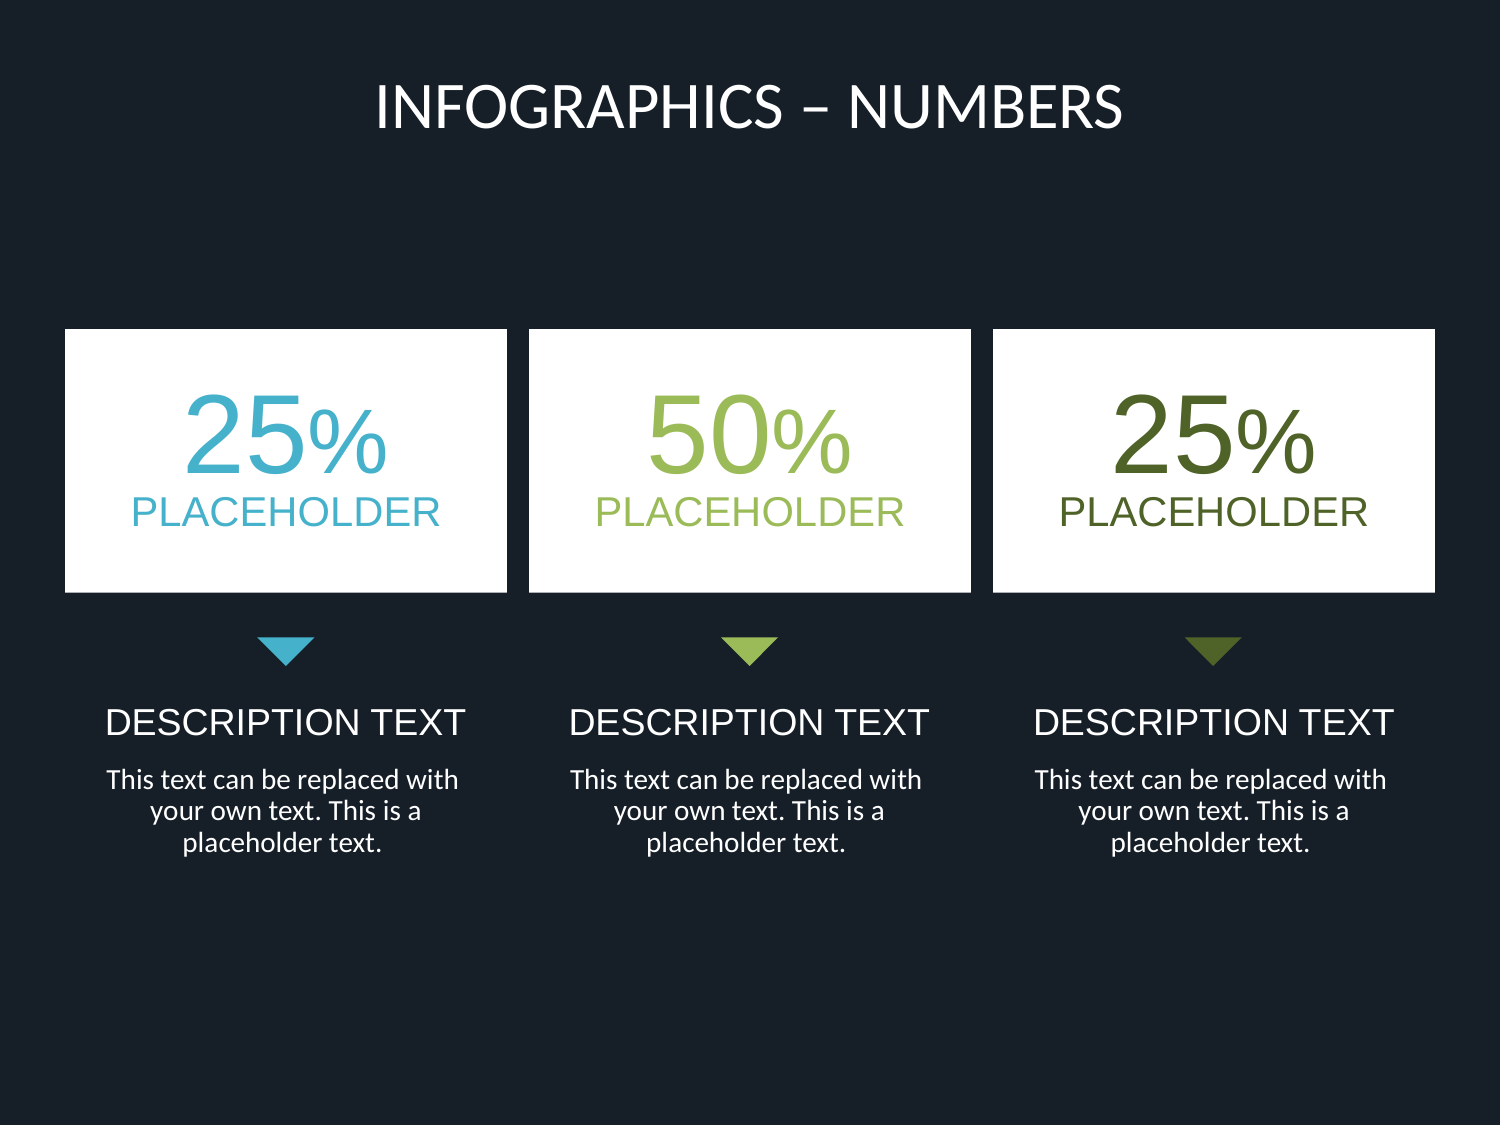

# Infographics – Numbers
25%
PLACEHOLDER
50%
PLACEHOLDER
25%
PLACEHOLDER

DESCRIPTION TEXT
This text can be replaced with
your own text. This is a placeholder text.
DESCRIPTION TEXT
This text can be replaced with
your own text. This is a placeholder text.
DESCRIPTION TEXT
This text can be replaced with
your own text. This is a placeholder text.